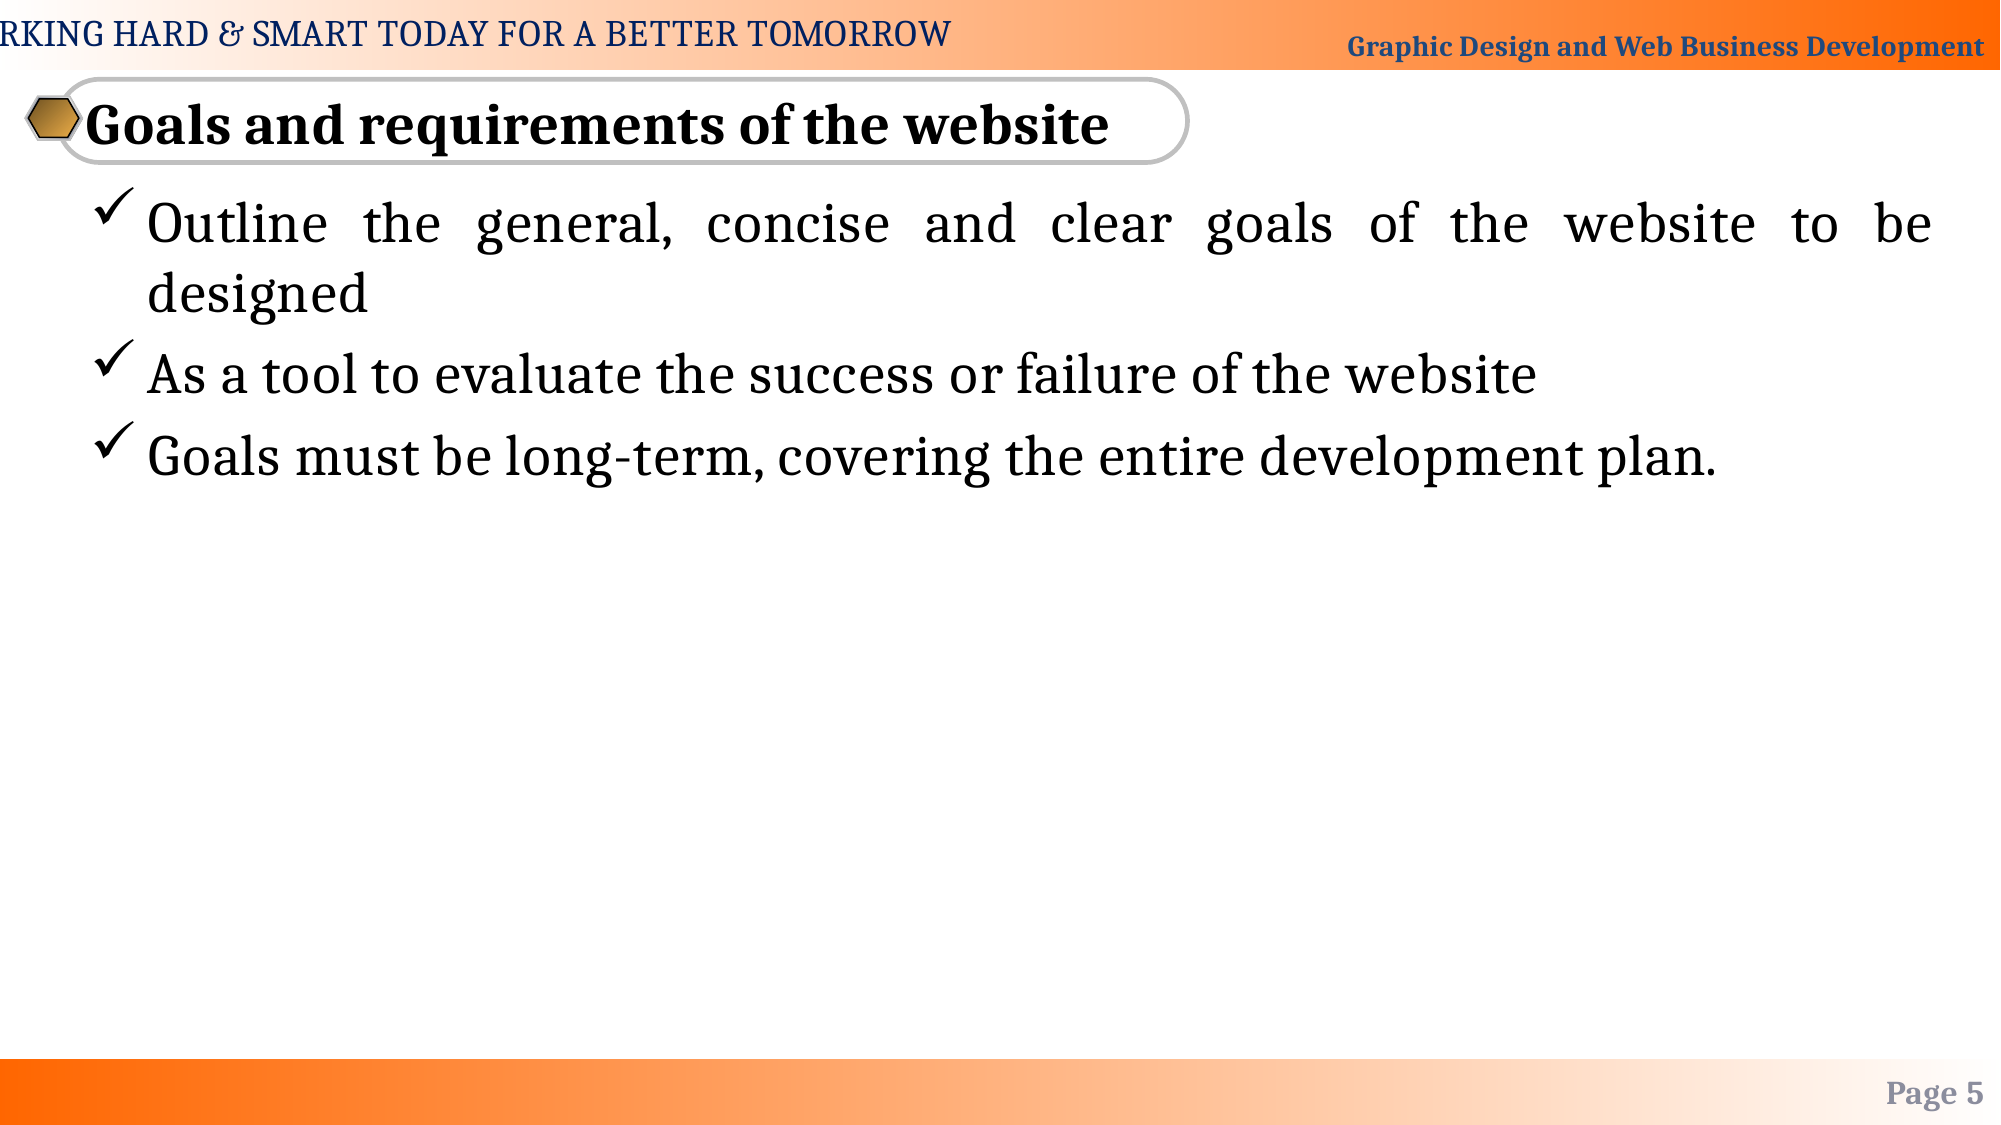

Goals and requirements of the website

Outline the general, concise and clear goals of the website to be designed
As a tool to evaluate the success or failure of the website
Goals must be long-term, covering the entire development plan.
Page 5